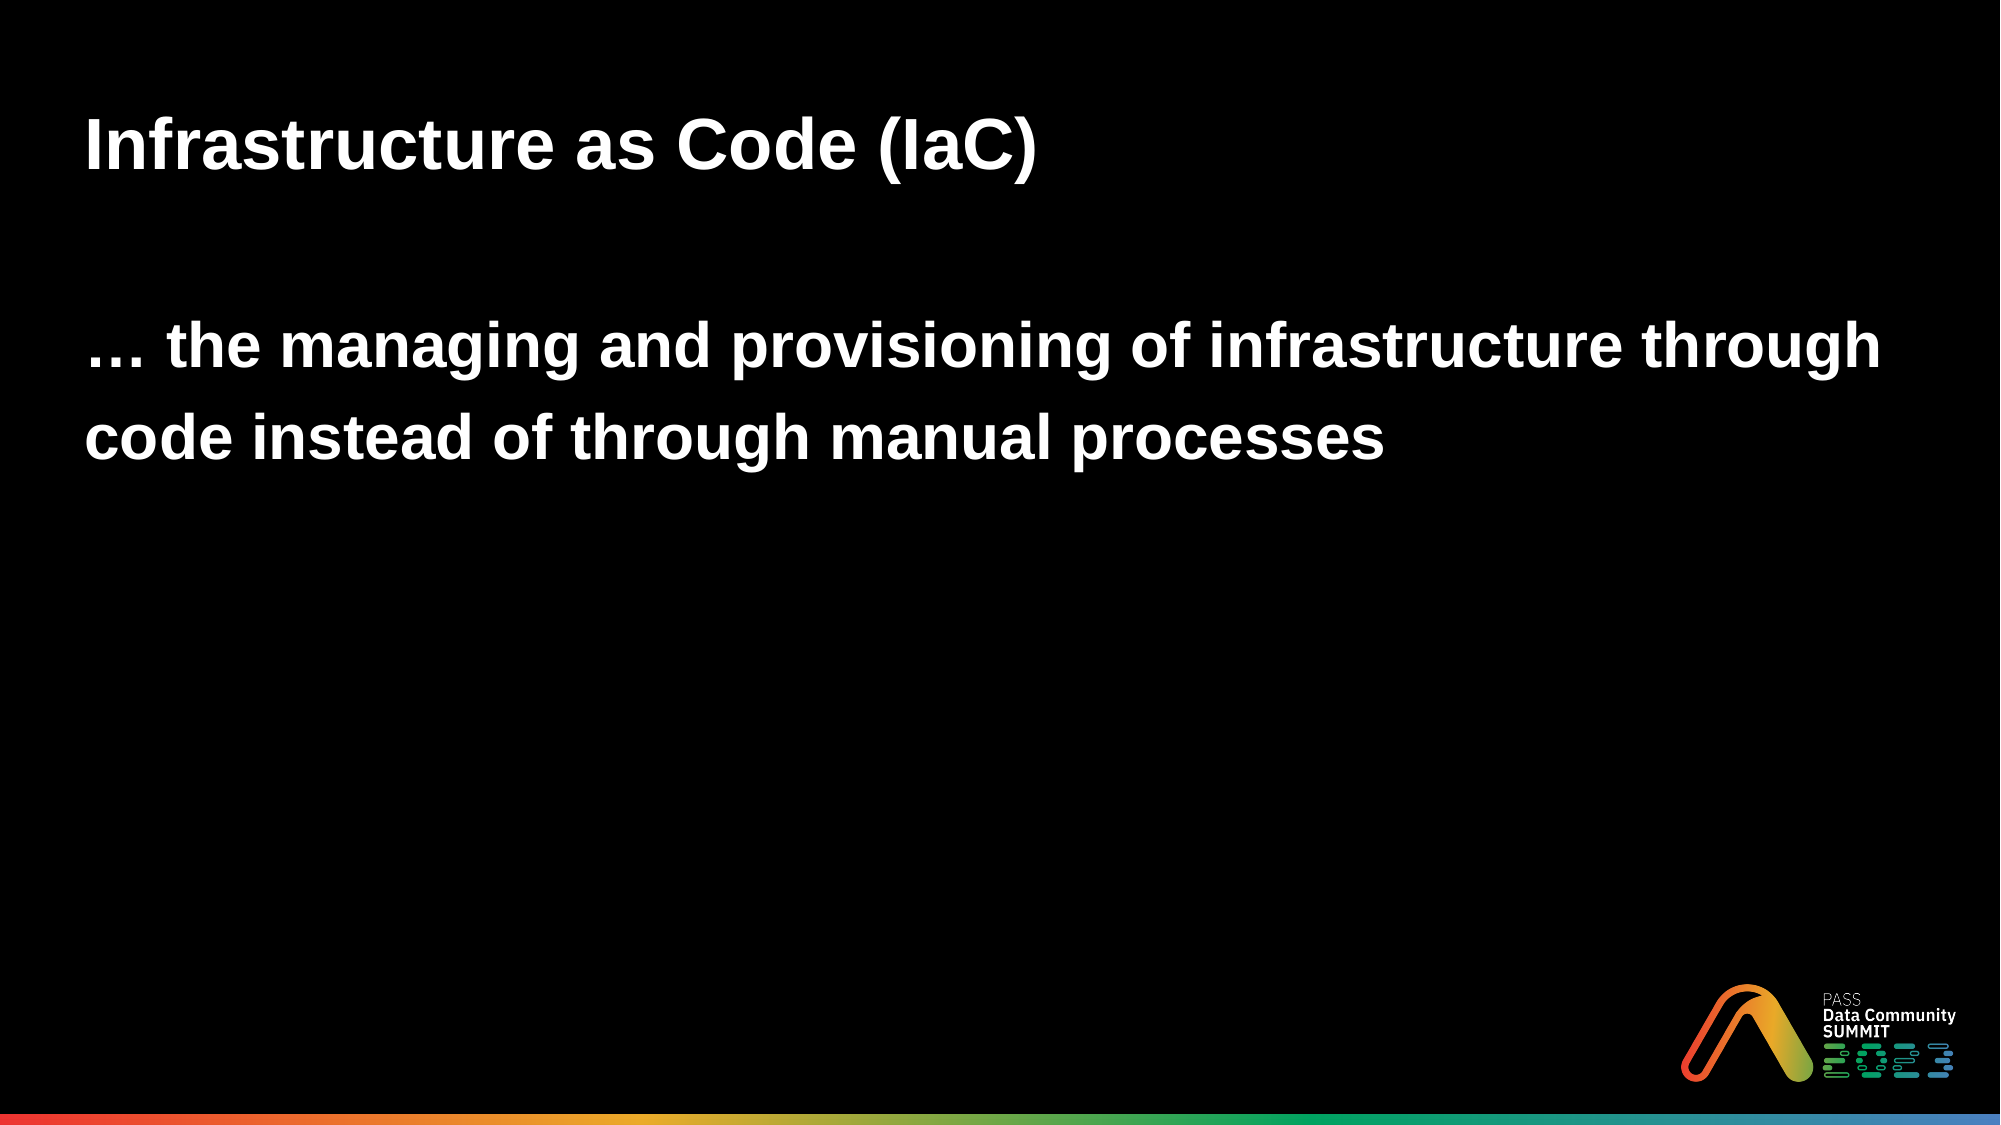

# Infrastructure as Code (IaC) … the managing and provisioning of infrastructure through code instead of through manual processes